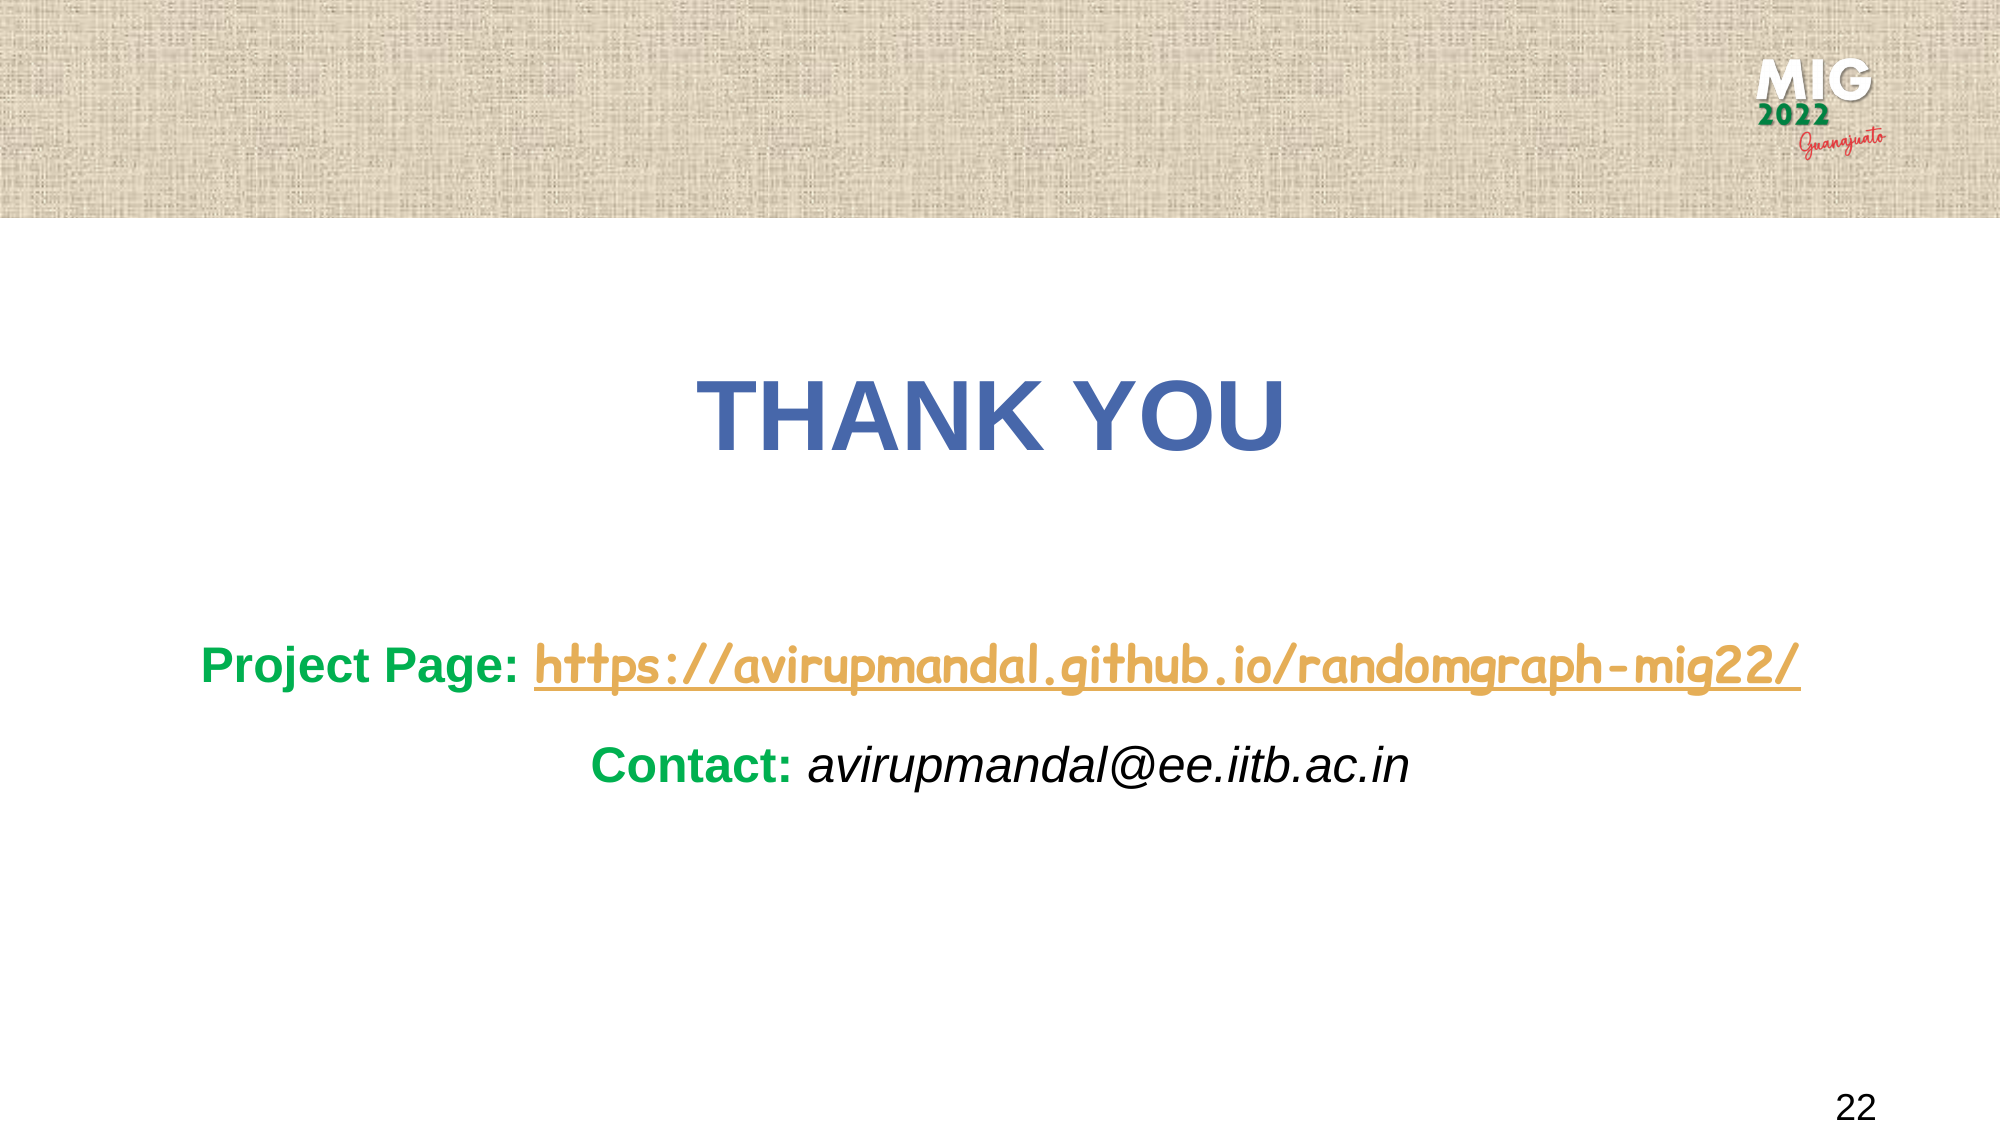

# Thank you
Project Page: https://avirupmandal.github.io/randomgraph-mig22/
Contact: avirupmandal@ee.iitb.ac.in
22